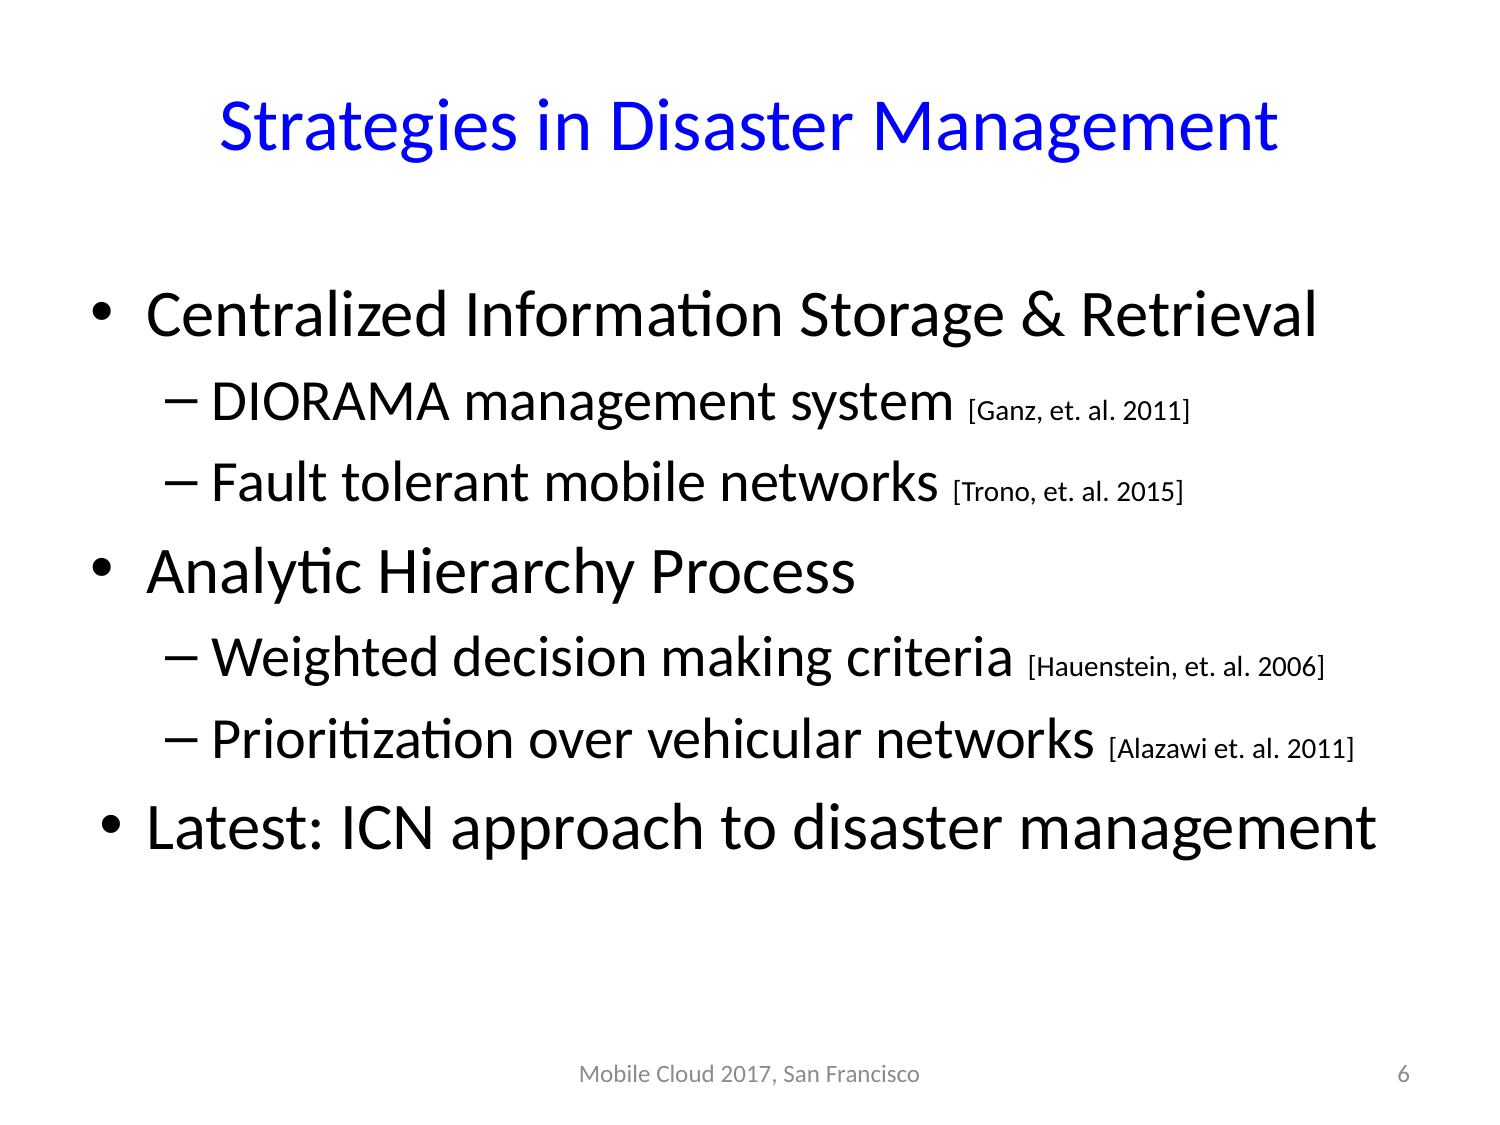

# Strategies in Disaster Management
Centralized Information Storage & Retrieval
DIORAMA management system [Ganz, et. al. 2011]
Fault tolerant mobile networks [Trono, et. al. 2015]
Analytic Hierarchy Process
Weighted decision making criteria [Hauenstein, et. al. 2006]
Prioritization over vehicular networks [Alazawi et. al. 2011]
Latest: ICN approach to disaster management
Mobile Cloud 2017, San Francisco
6